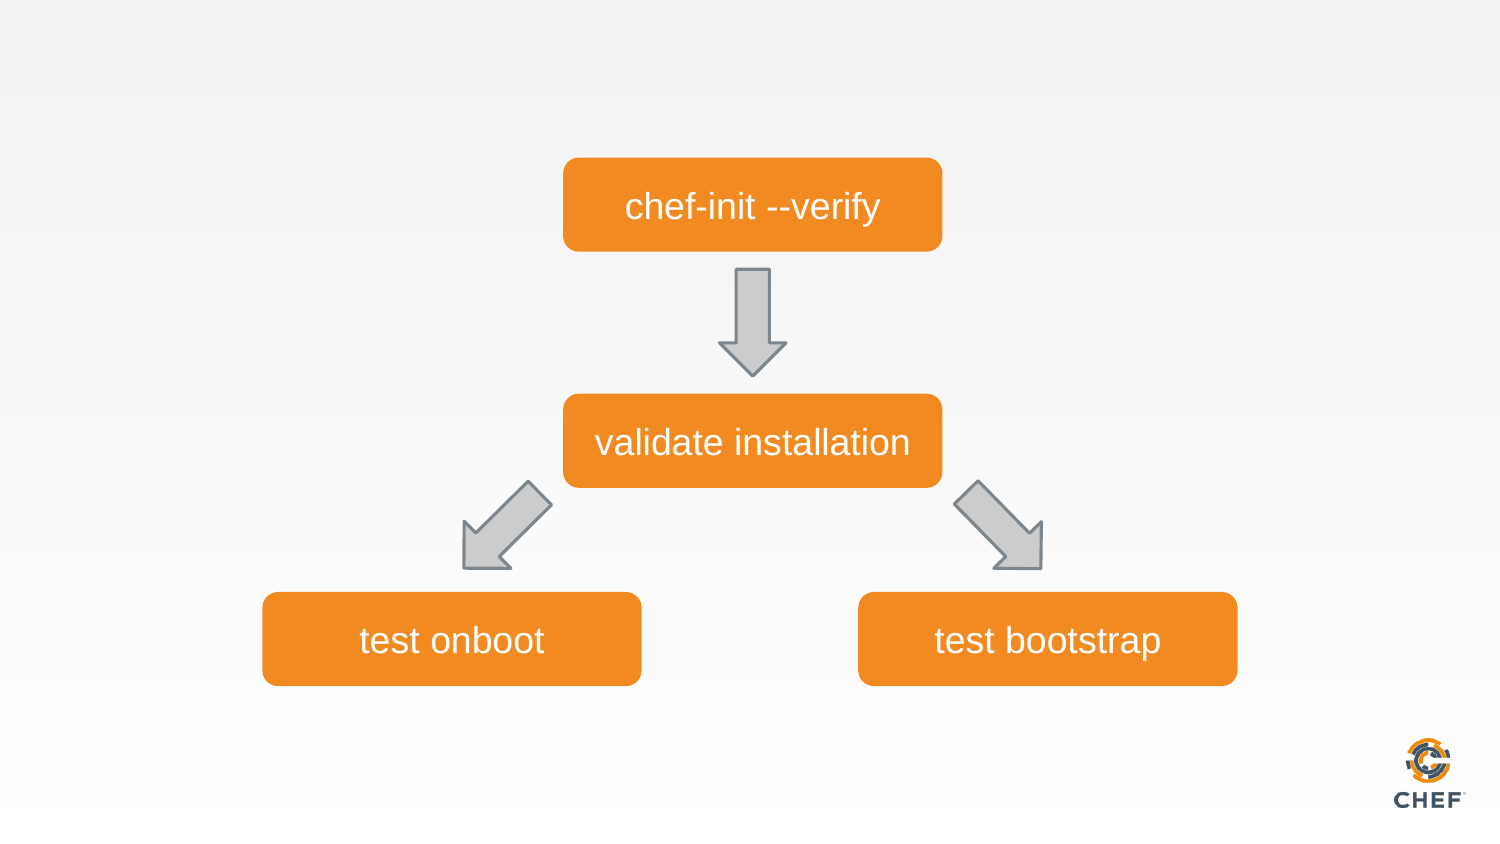

chef-init --verify

validate installation

test onboot
test bootstrap